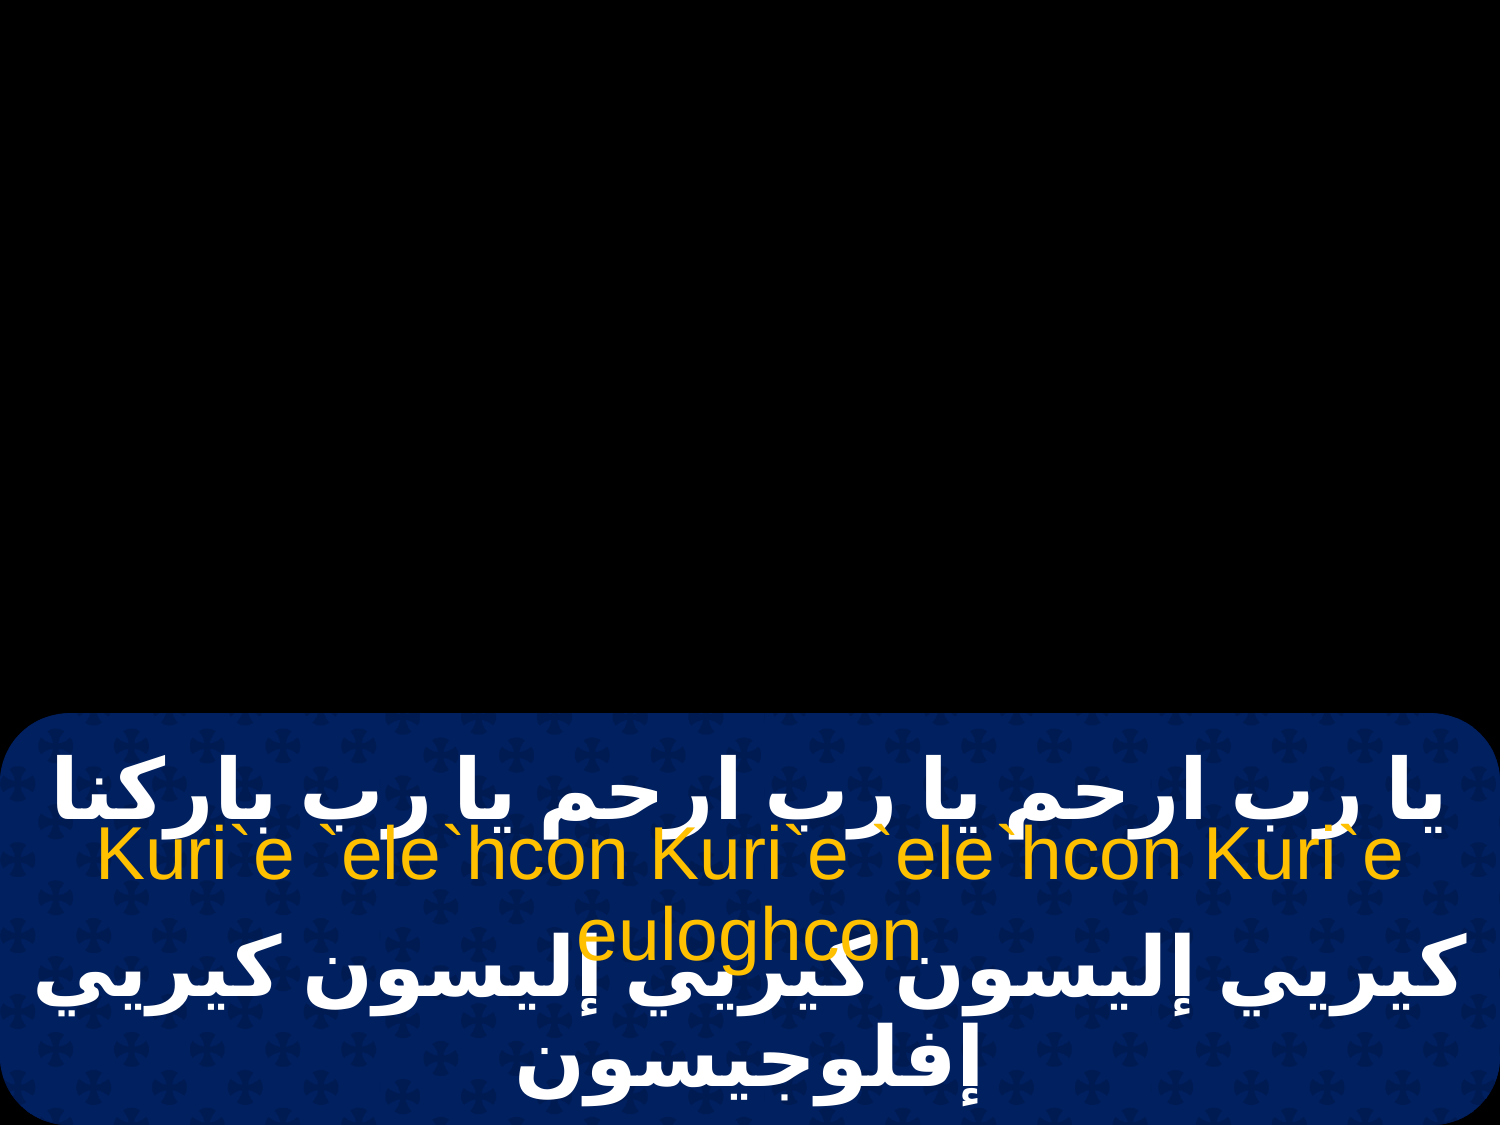

# يا رب ارحم يا رب ارحم يا رب باركنا
Kuri`e `ele`hcon Kuri`e `ele`hcon Kuri`e euloghcon
كيريي إليسون كيريي إليسون كيريي إفلوجيسون